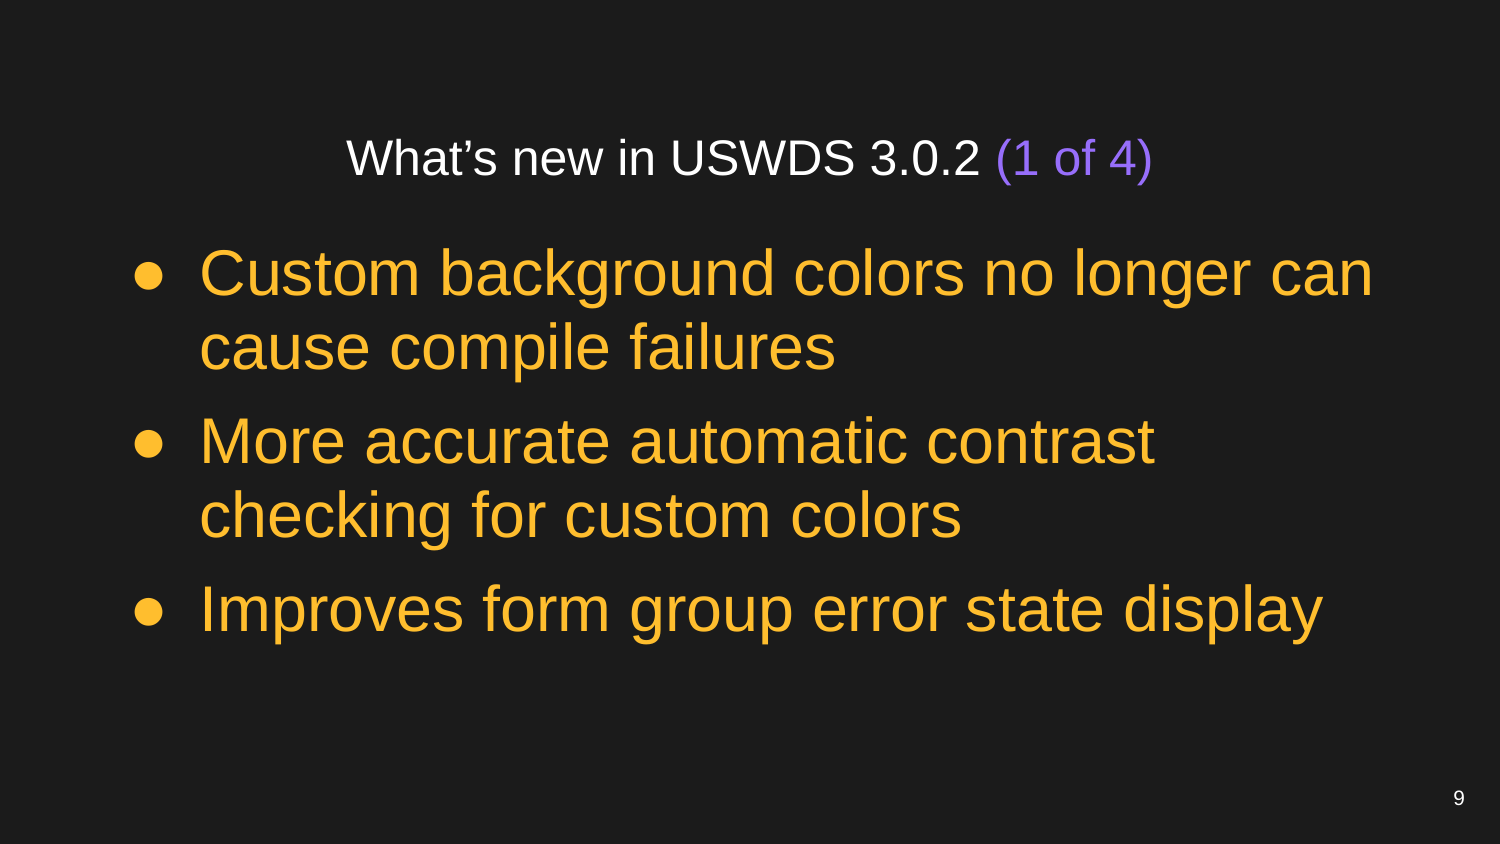

# What’s new in USWDS 3.0.2 (1 of 4)
Custom background colors no longer can cause compile failures
More accurate automatic contrast checking for custom colors
Improves form group error state display
9